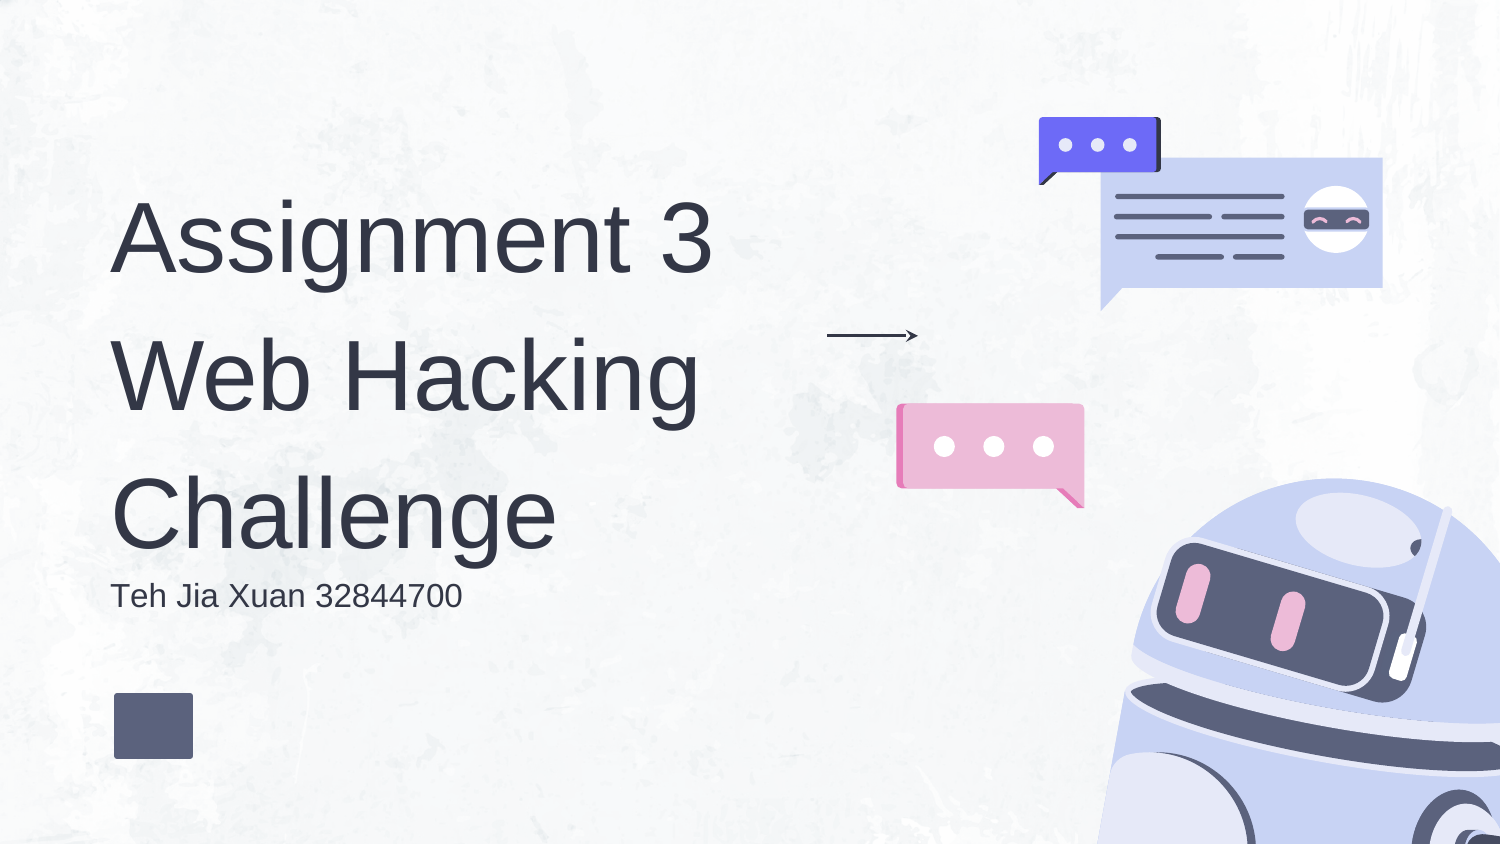

# Assignment 3 Web Hacking Challenge Teh Jia Xuan 32844700